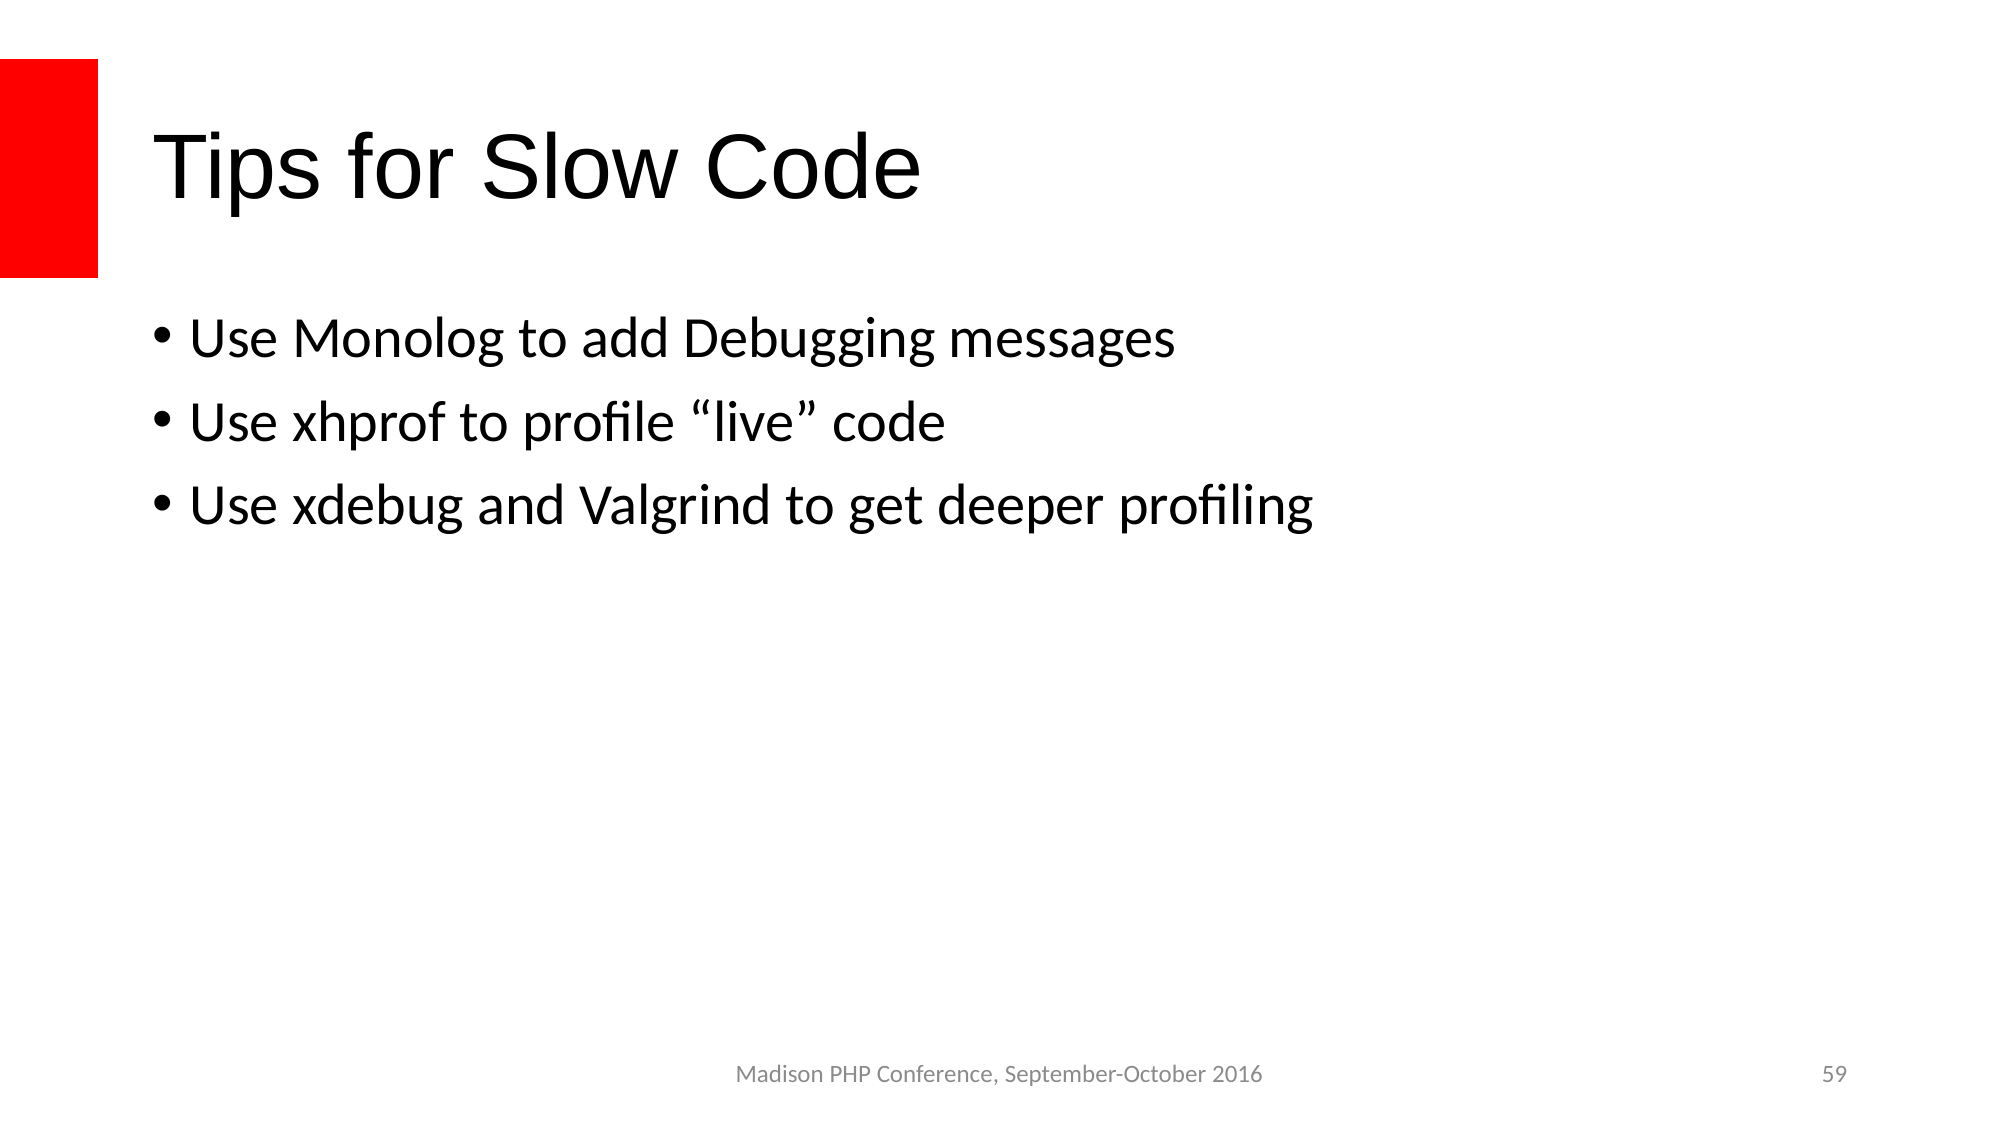

# Tips for Slow Code
Use Monolog to add Debugging messages
Use xhprof to profile “live” code
Use xdebug and Valgrind to get deeper profiling
Madison PHP Conference, September-October 2016
59